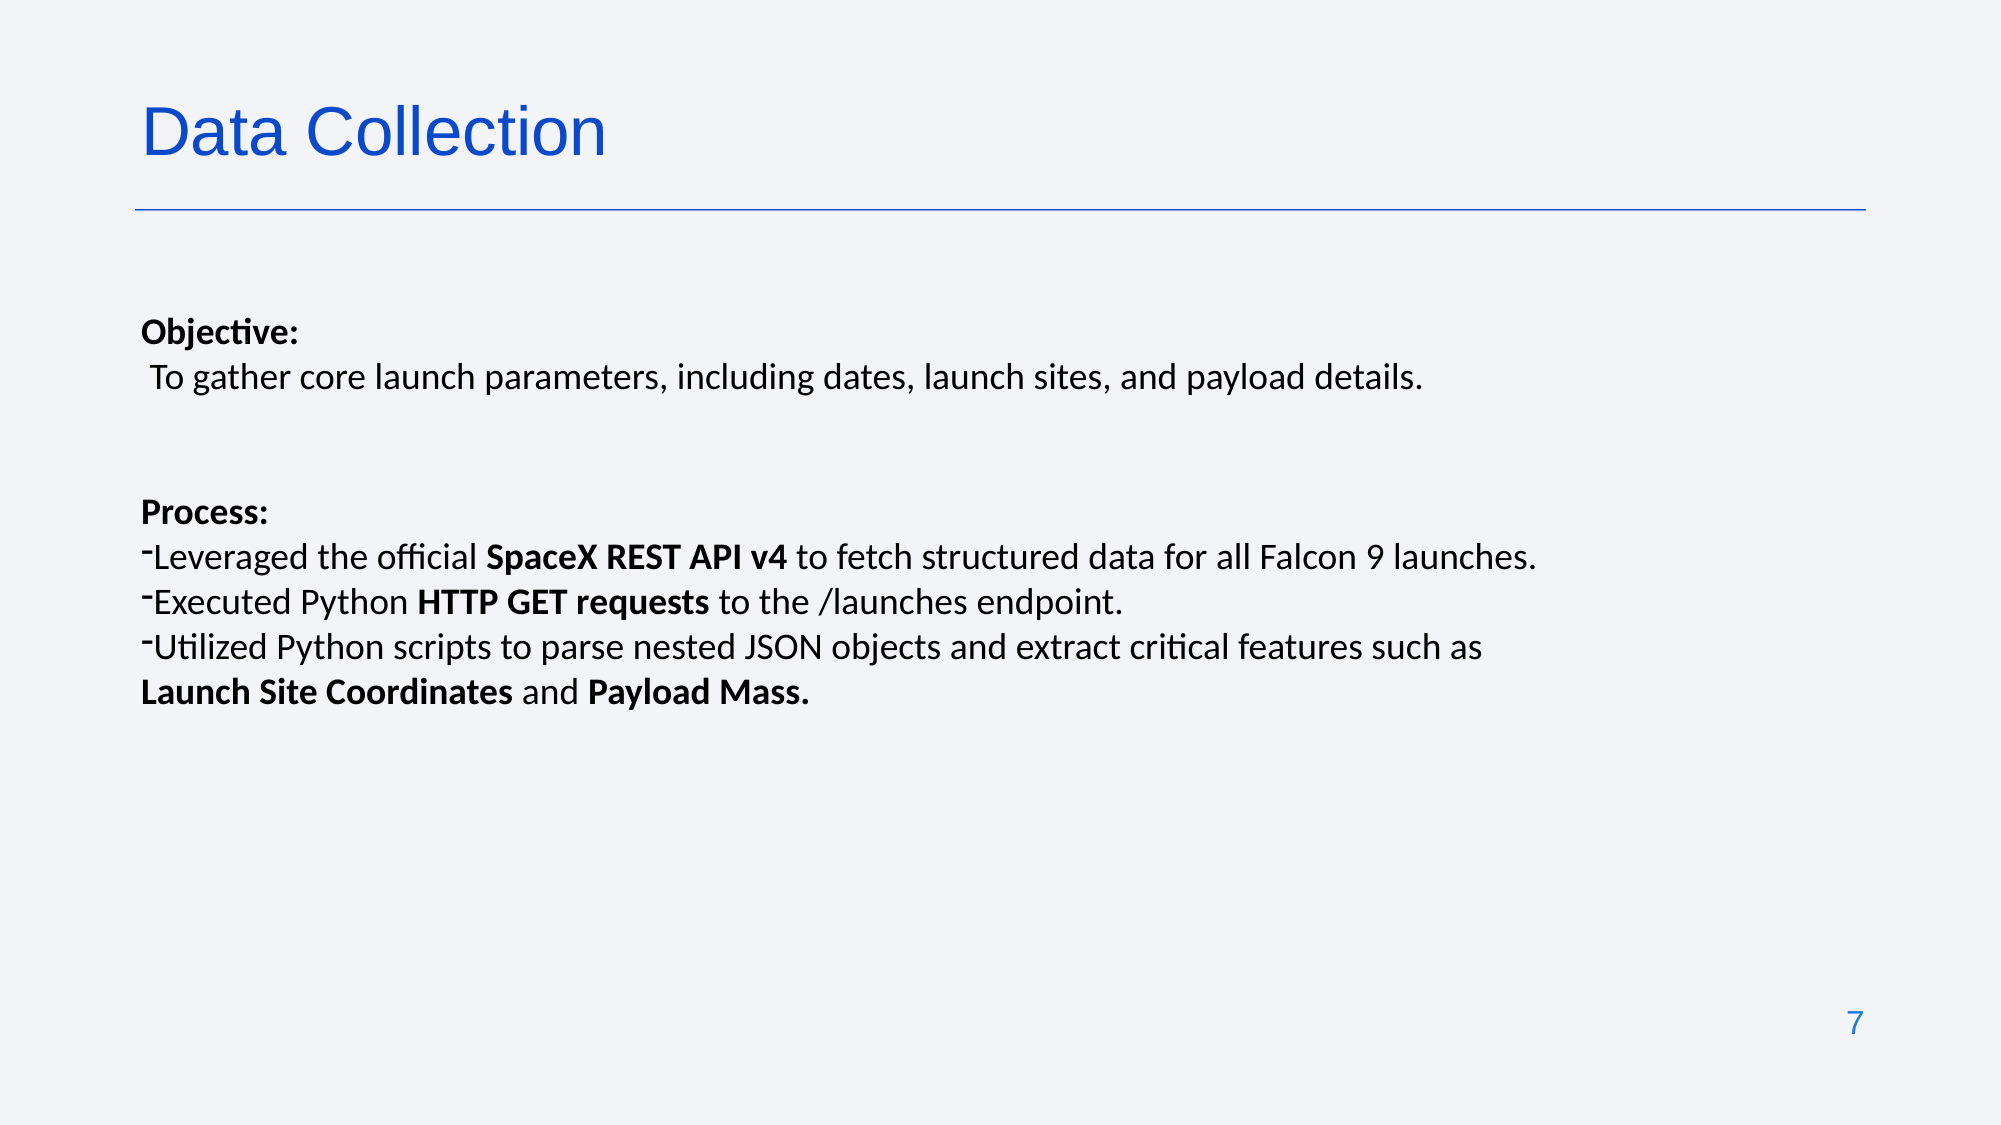

Data Collection
Objective:
 To gather core launch parameters, including dates, launch sites, and payload details.

Process:
Leveraged the official SpaceX REST API v4 to fetch structured data for all Falcon 9 launches.
Executed Python HTTP GET requests to the /launches endpoint.
Utilized Python scripts to parse nested JSON objects and extract critical features such as Launch Site Coordinates and Payload Mass.
7